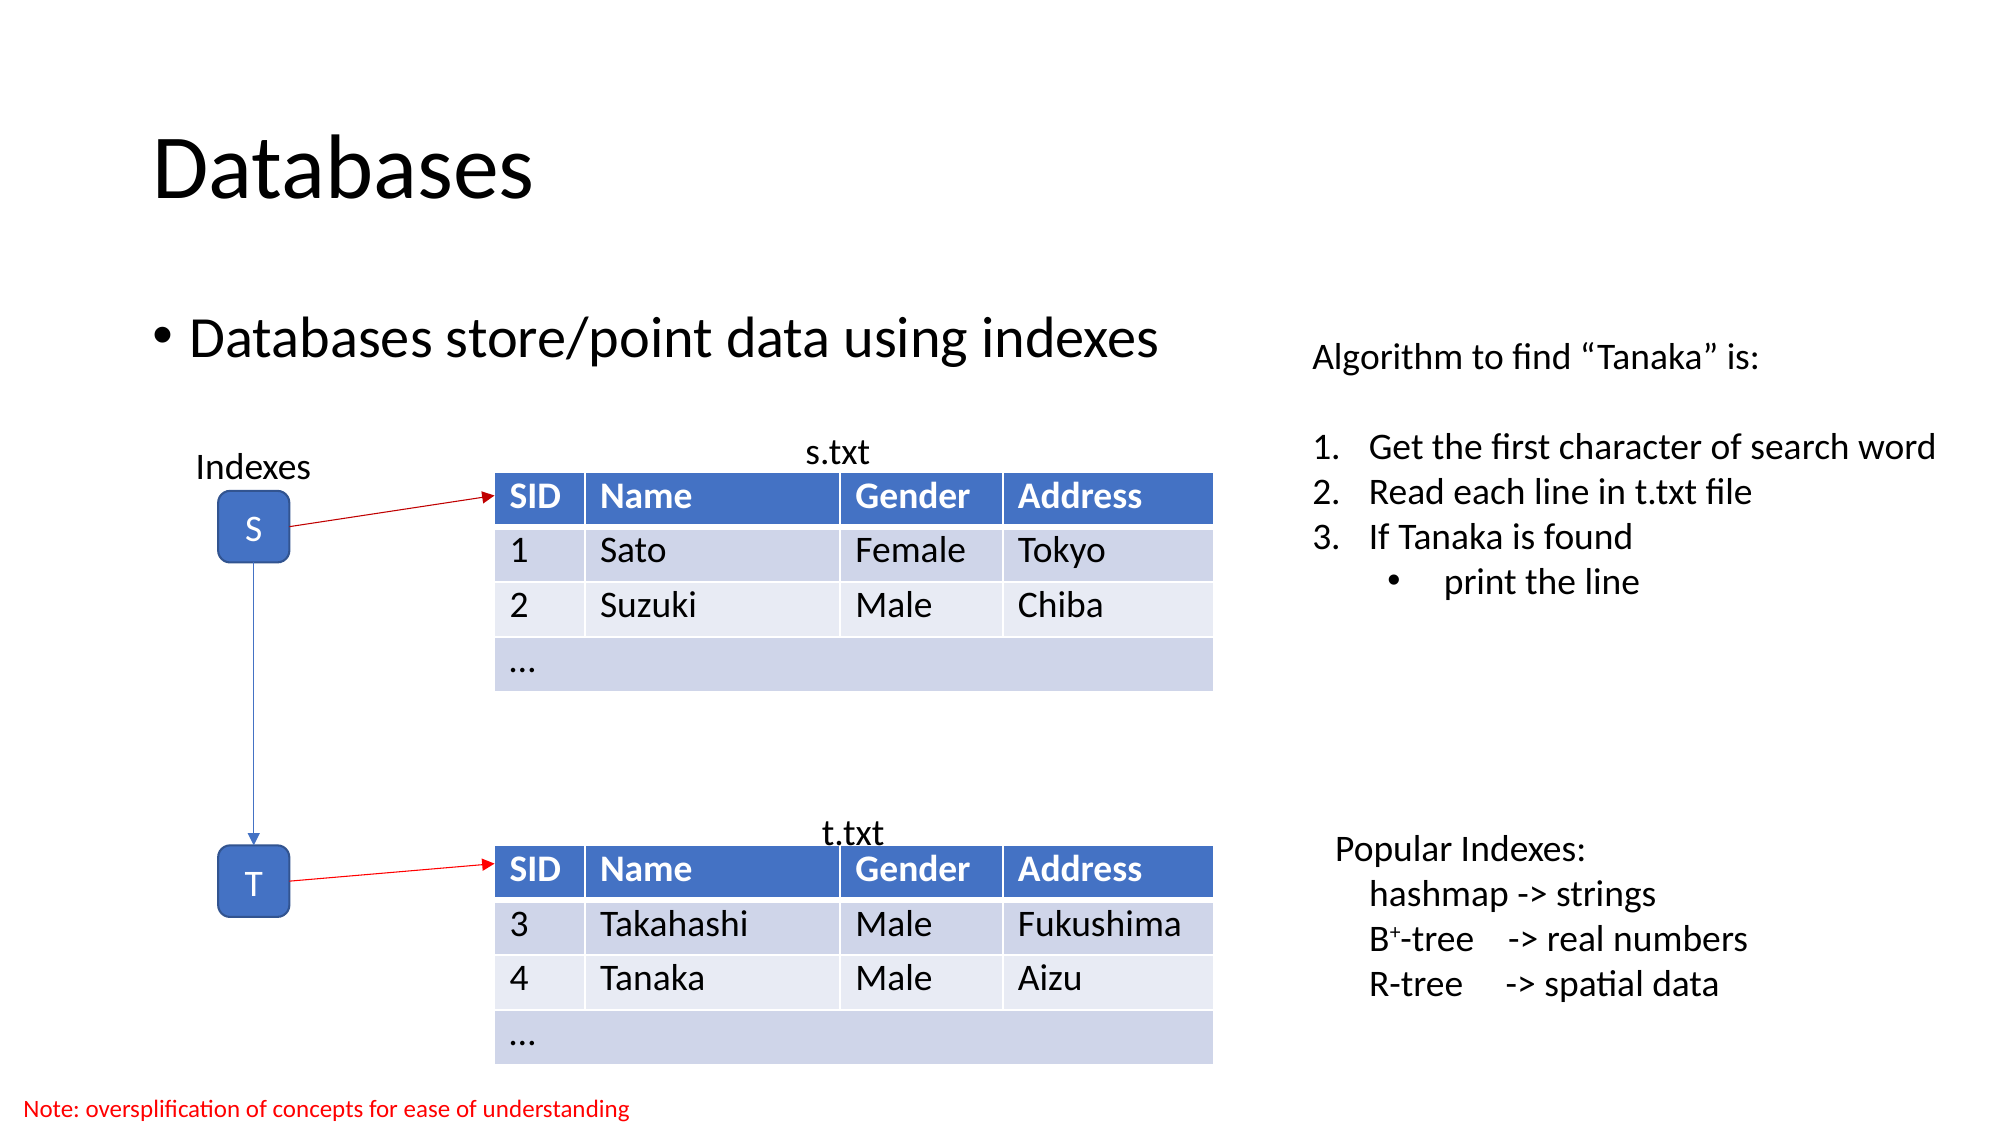

# Databases
Databases store/point data using indexes
Algorithm to find “Tanaka” is:

Get the first character of search word
Read each line in t.txt file
If Tanaka is found
print the line
s.txt
Indexes
| SID | Name | Gender | Address |
| --- | --- | --- | --- |
| 1 | Sato | Female | Tokyo |
| 2 | Suzuki | Male | Chiba |
| … |  |  |  |
S
t.txt
Popular Indexes:
    hashmap -> strings
    B+-tree    -> real numbers
    R-tree     -> spatial data
T
| SID | Name | Gender | Address |
| --- | --- | --- | --- |
| 3 | Takahashi | Male | Fukushima |
| 4 | Tanaka | Male | Aizu |
| … |  |  |  |
Note: oversplification of concepts for ease of understanding